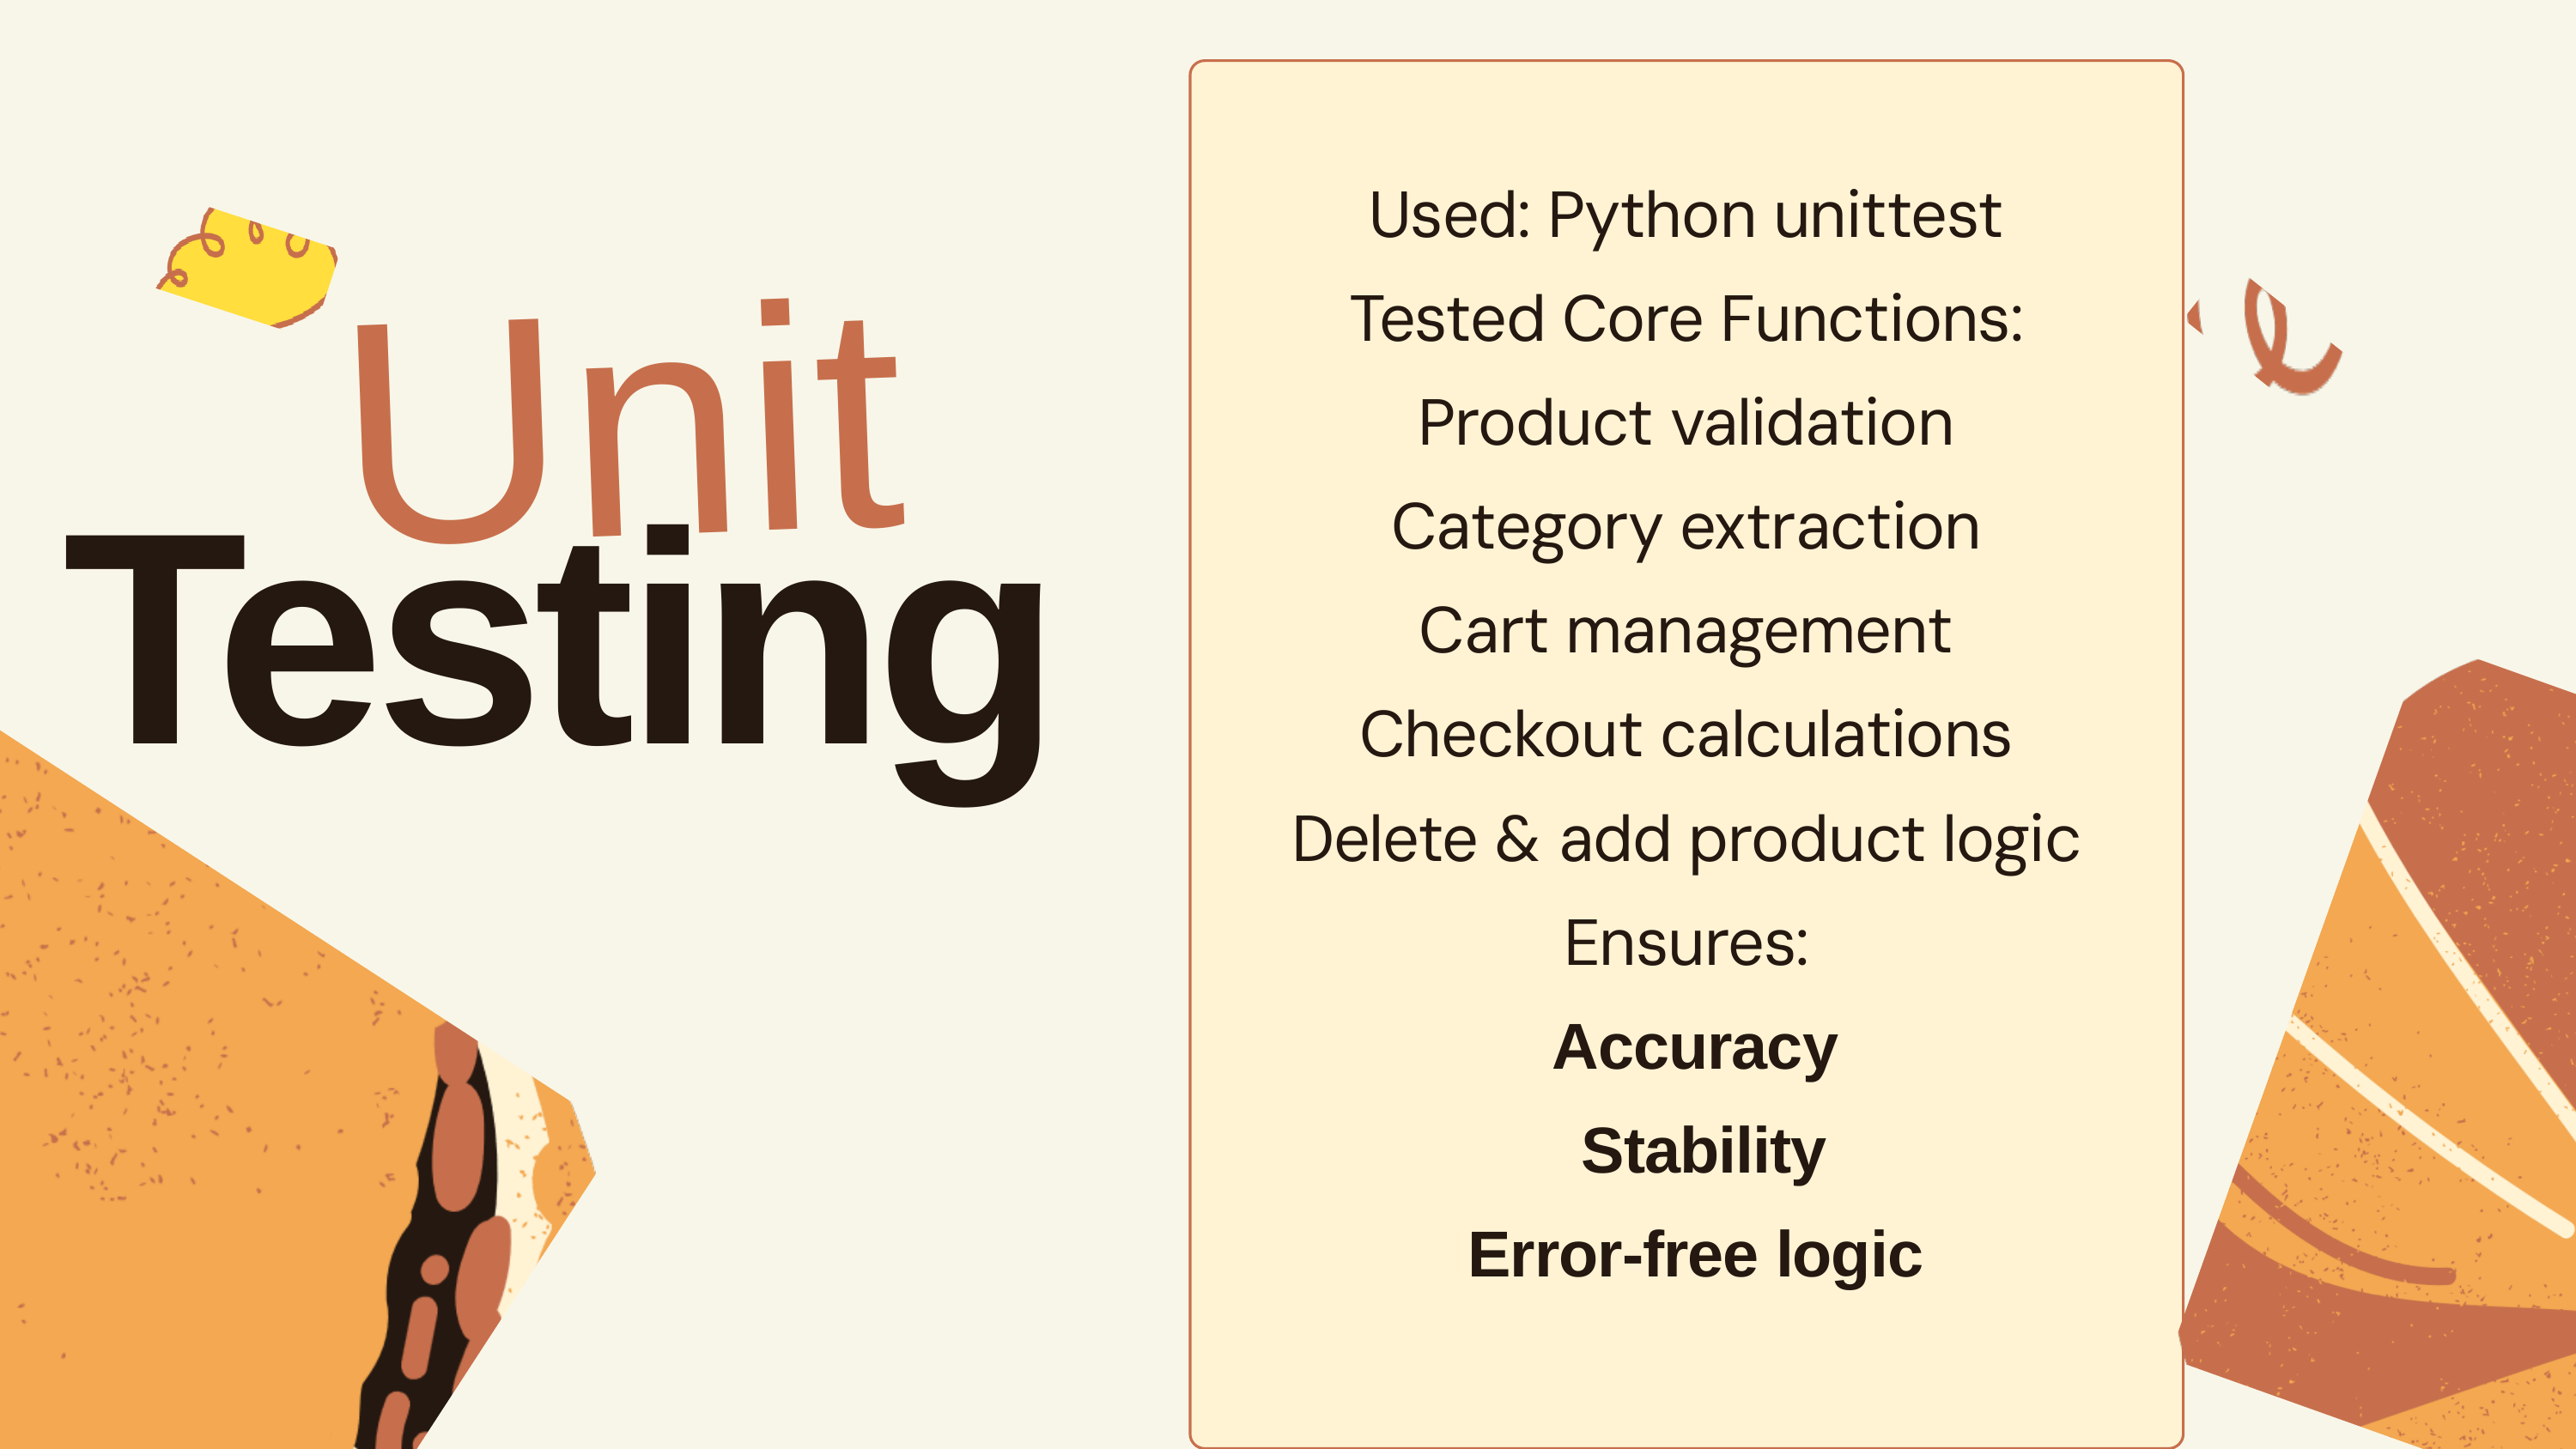

Used: Python unittest
Tested Core Functions:
Product validation
Category extraction
Cart management
Checkout calculations
Delete & add product logic
Ensures:
 Accuracy
  Stability
 Error-free logic

Unit
Testing